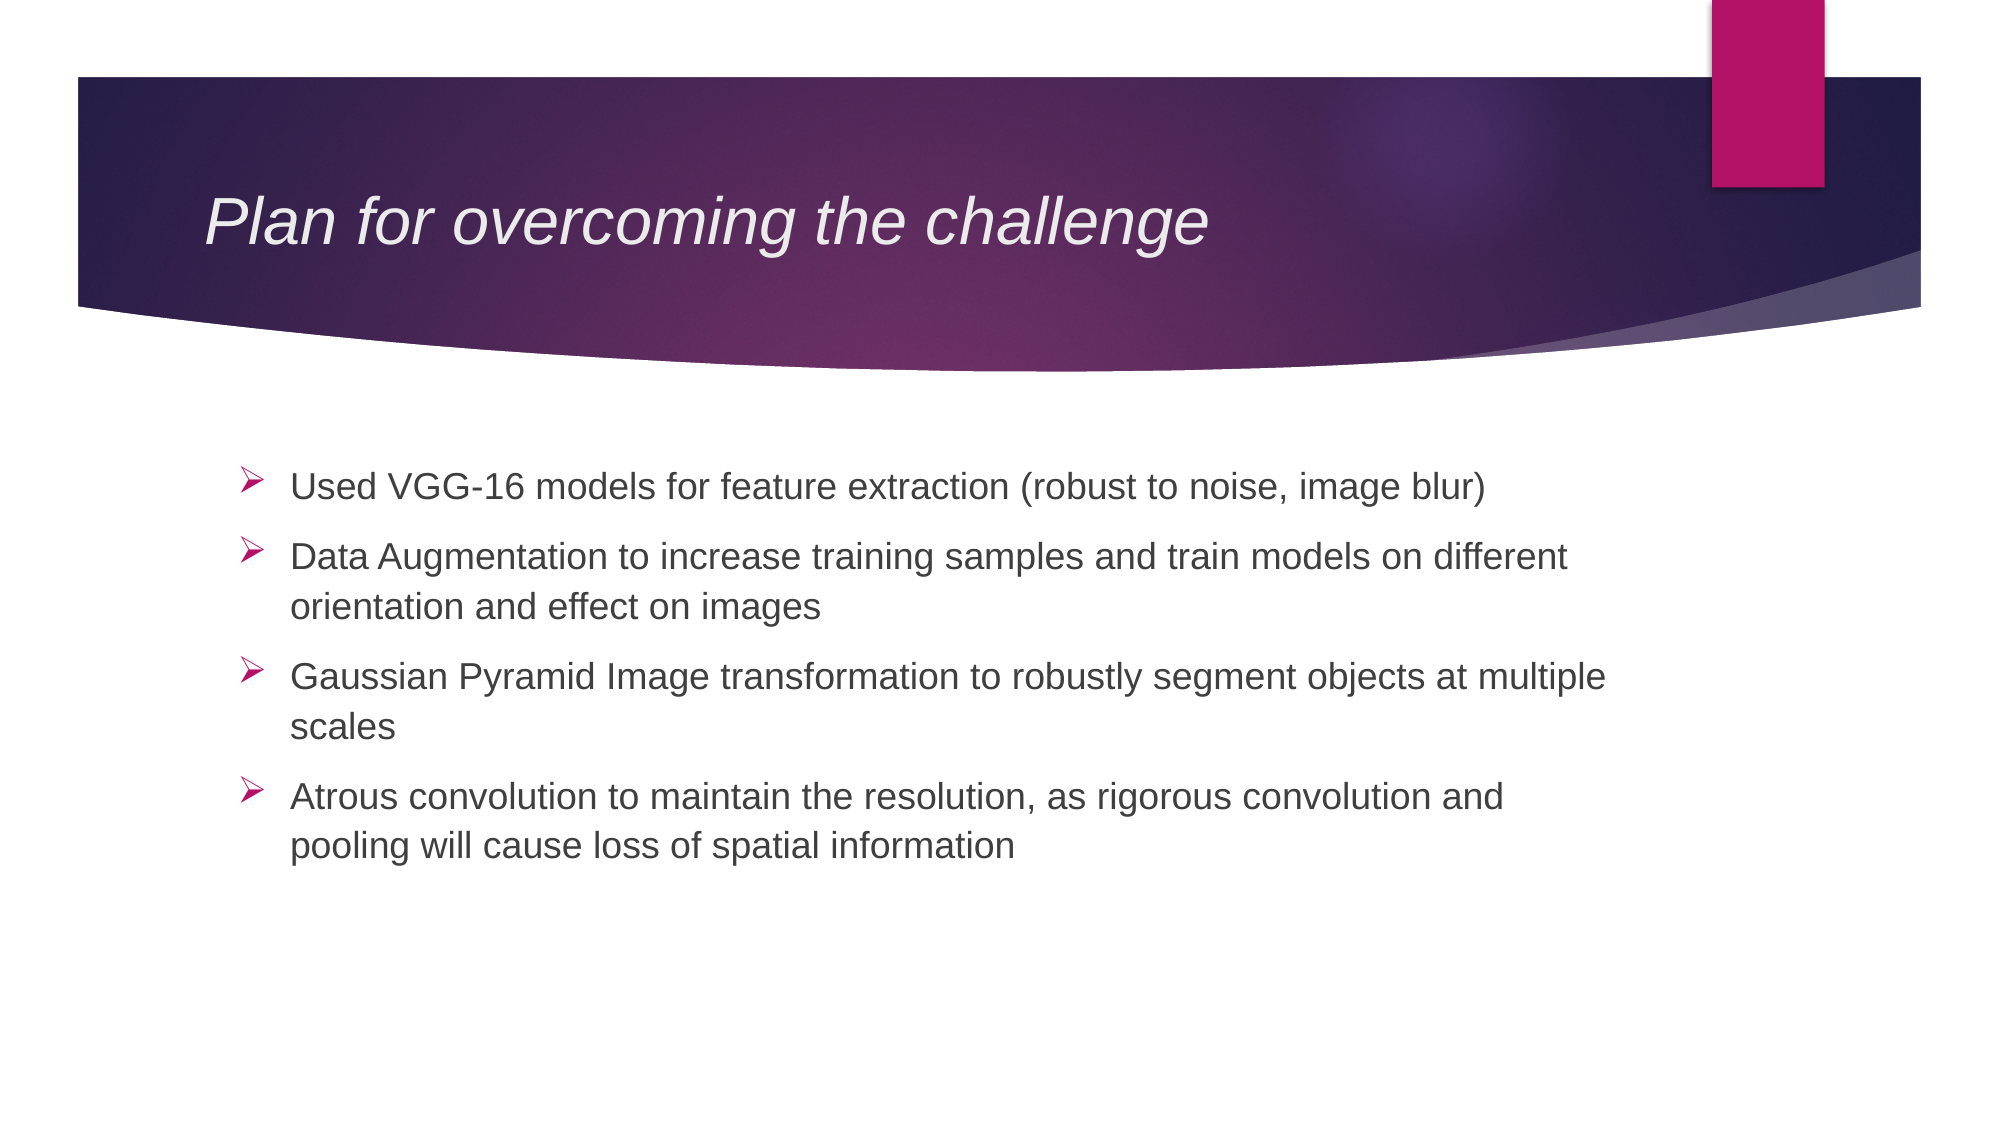

# Plan for overcoming the challenge
Used VGG-16 models for feature extraction (robust to noise, image blur)
Data Augmentation to increase training samples and train models on different orientation and effect on images
Gaussian Pyramid Image transformation to robustly segment objects at multiple scales
Atrous convolution to maintain the resolution, as rigorous convolution and pooling will cause loss of spatial information